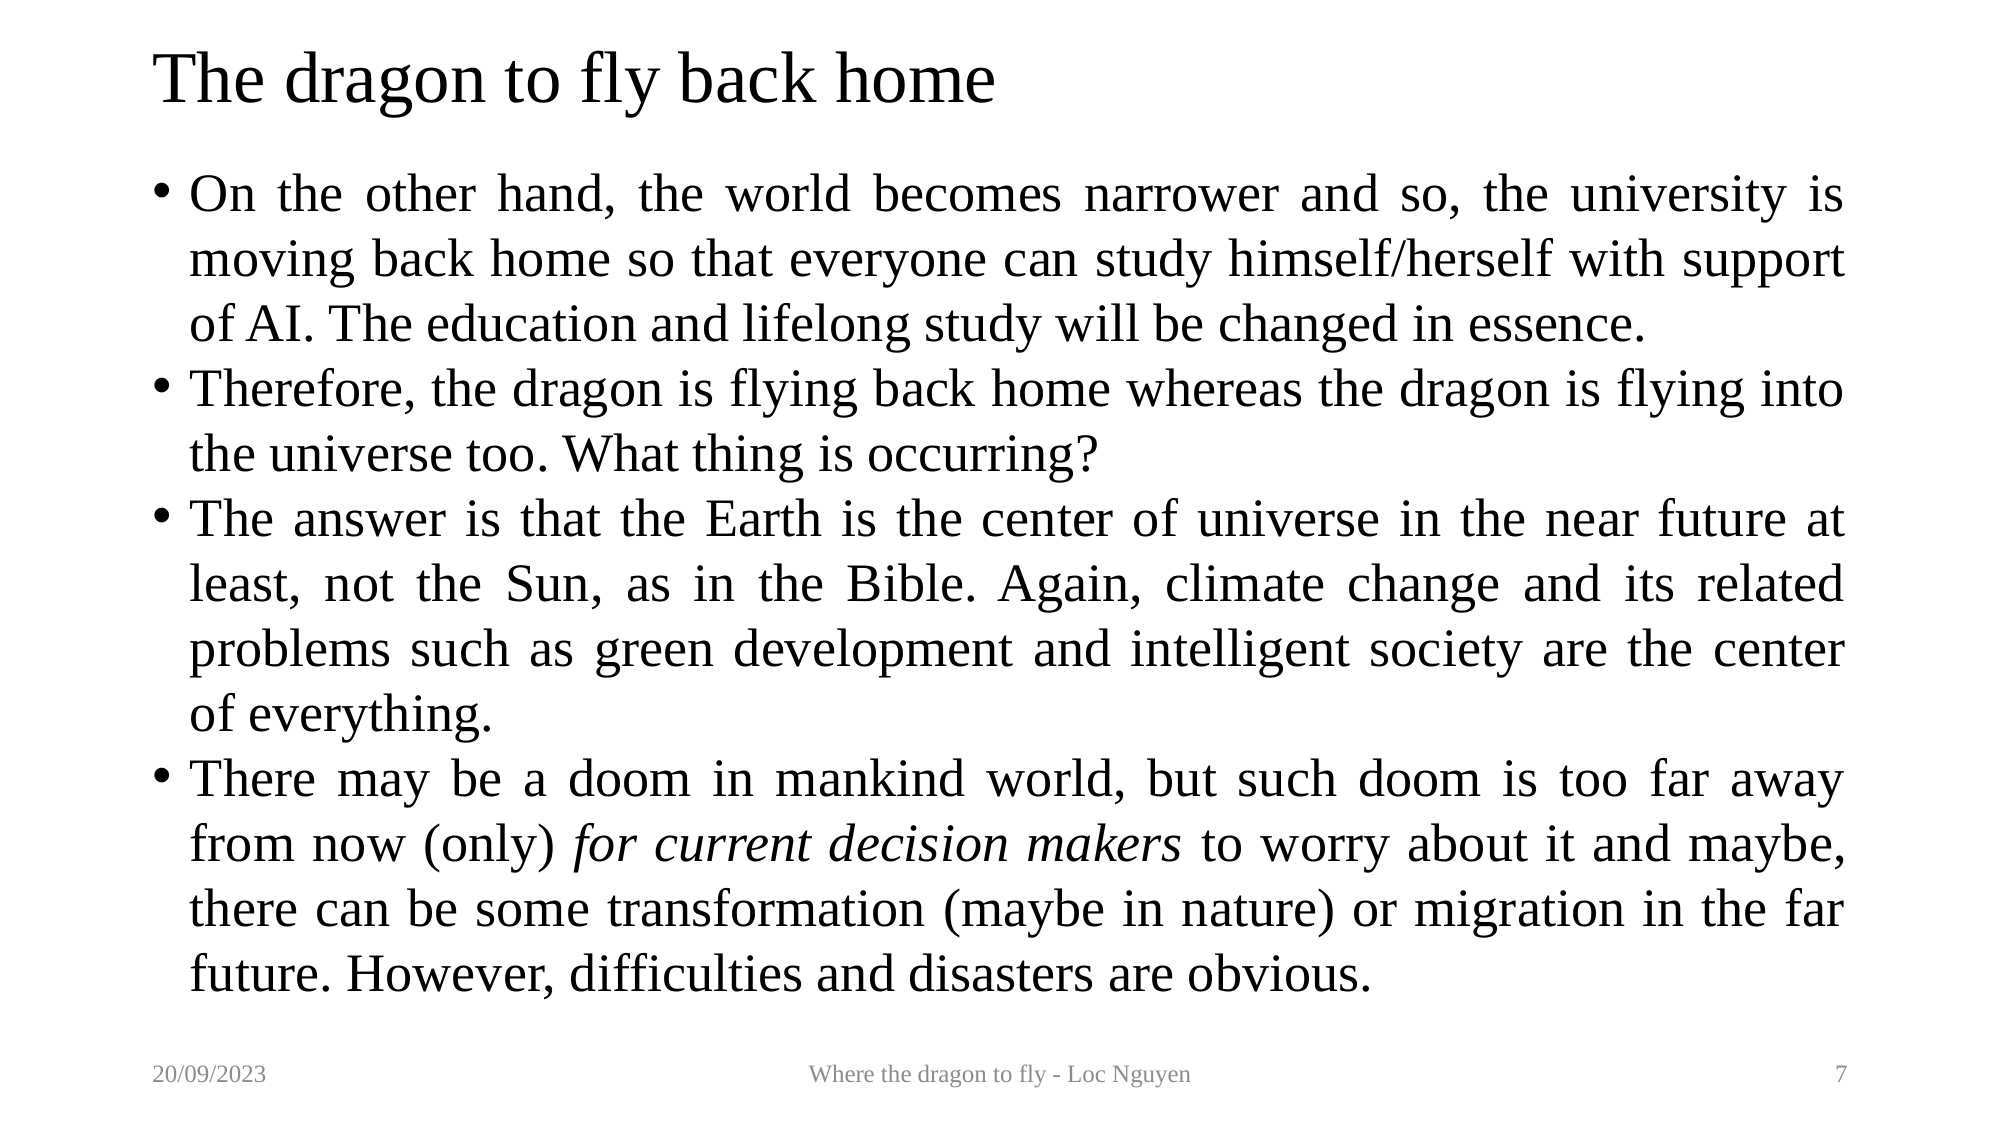

# The dragon to fly back home
On the other hand, the world becomes narrower and so, the university is moving back home so that everyone can study himself/herself with support of AI. The education and lifelong study will be changed in essence.
Therefore, the dragon is flying back home whereas the dragon is flying into the universe too. What thing is occurring?
The answer is that the Earth is the center of universe in the near future at least, not the Sun, as in the Bible. Again, climate change and its related problems such as green development and intelligent society are the center of everything.
There may be a doom in mankind world, but such doom is too far away from now (only) for current decision makers to worry about it and maybe, there can be some transformation (maybe in nature) or migration in the far future. However, difficulties and disasters are obvious.
20/09/2023
Where the dragon to fly - Loc Nguyen
7